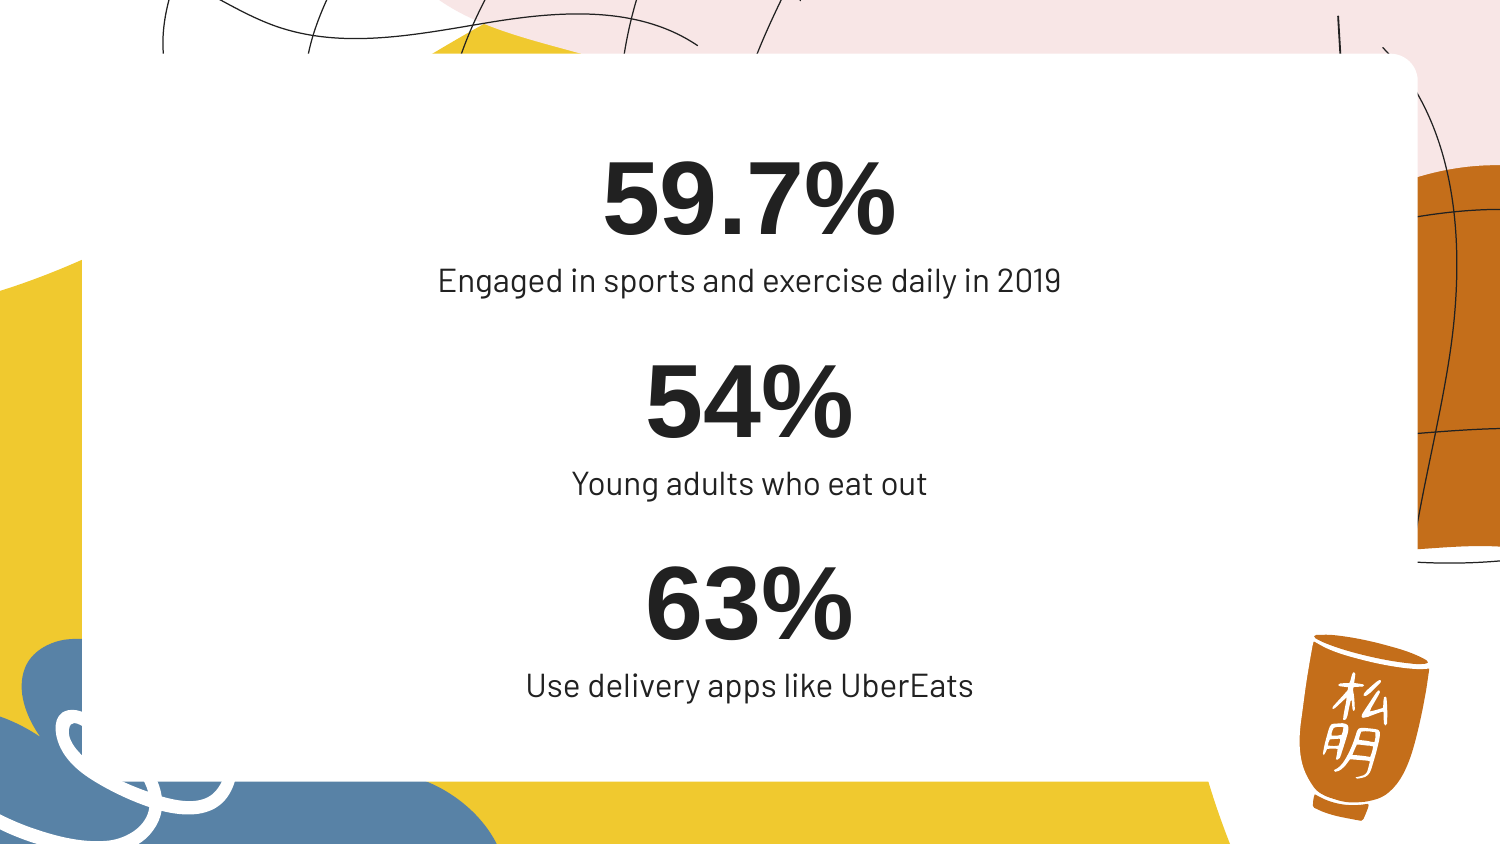

59.7%
Engaged in sports and exercise daily in 2019
# 54%
Young adults who eat out
63%

Use delivery apps like UberEats